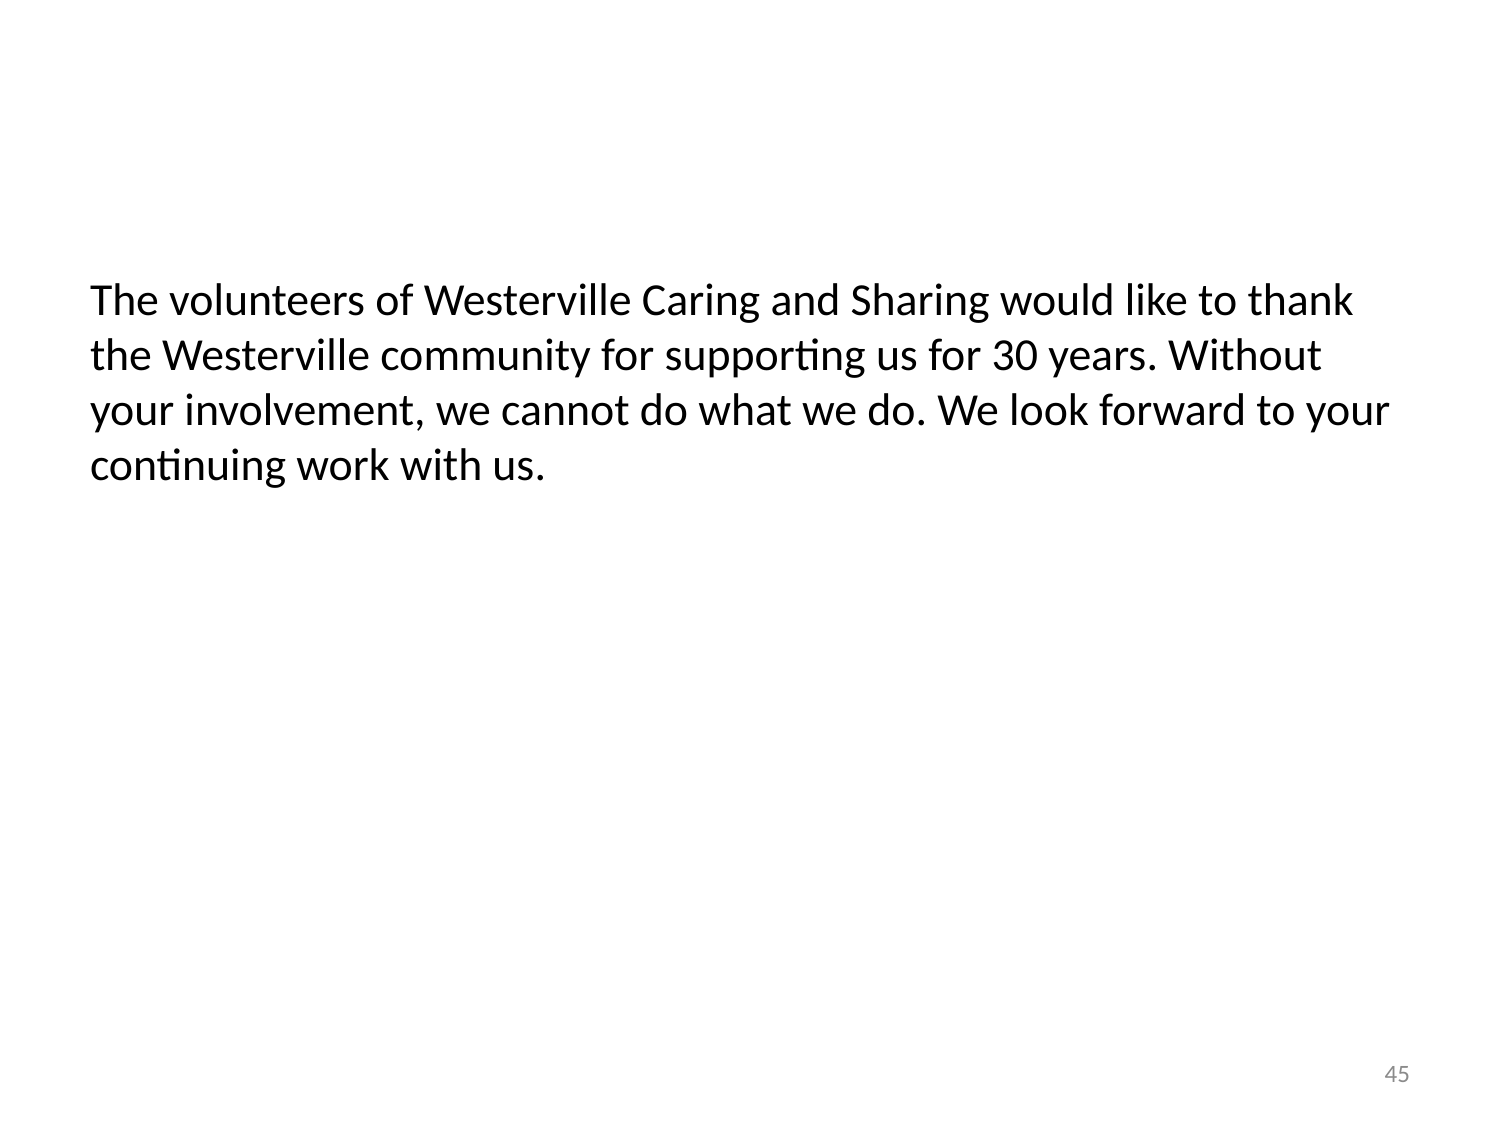

The volunteers of Westerville Caring and Sharing would like to thank the Westerville community for supporting us for 30 years. Without your involvement, we cannot do what we do. We look forward to your continuing work with us.
45